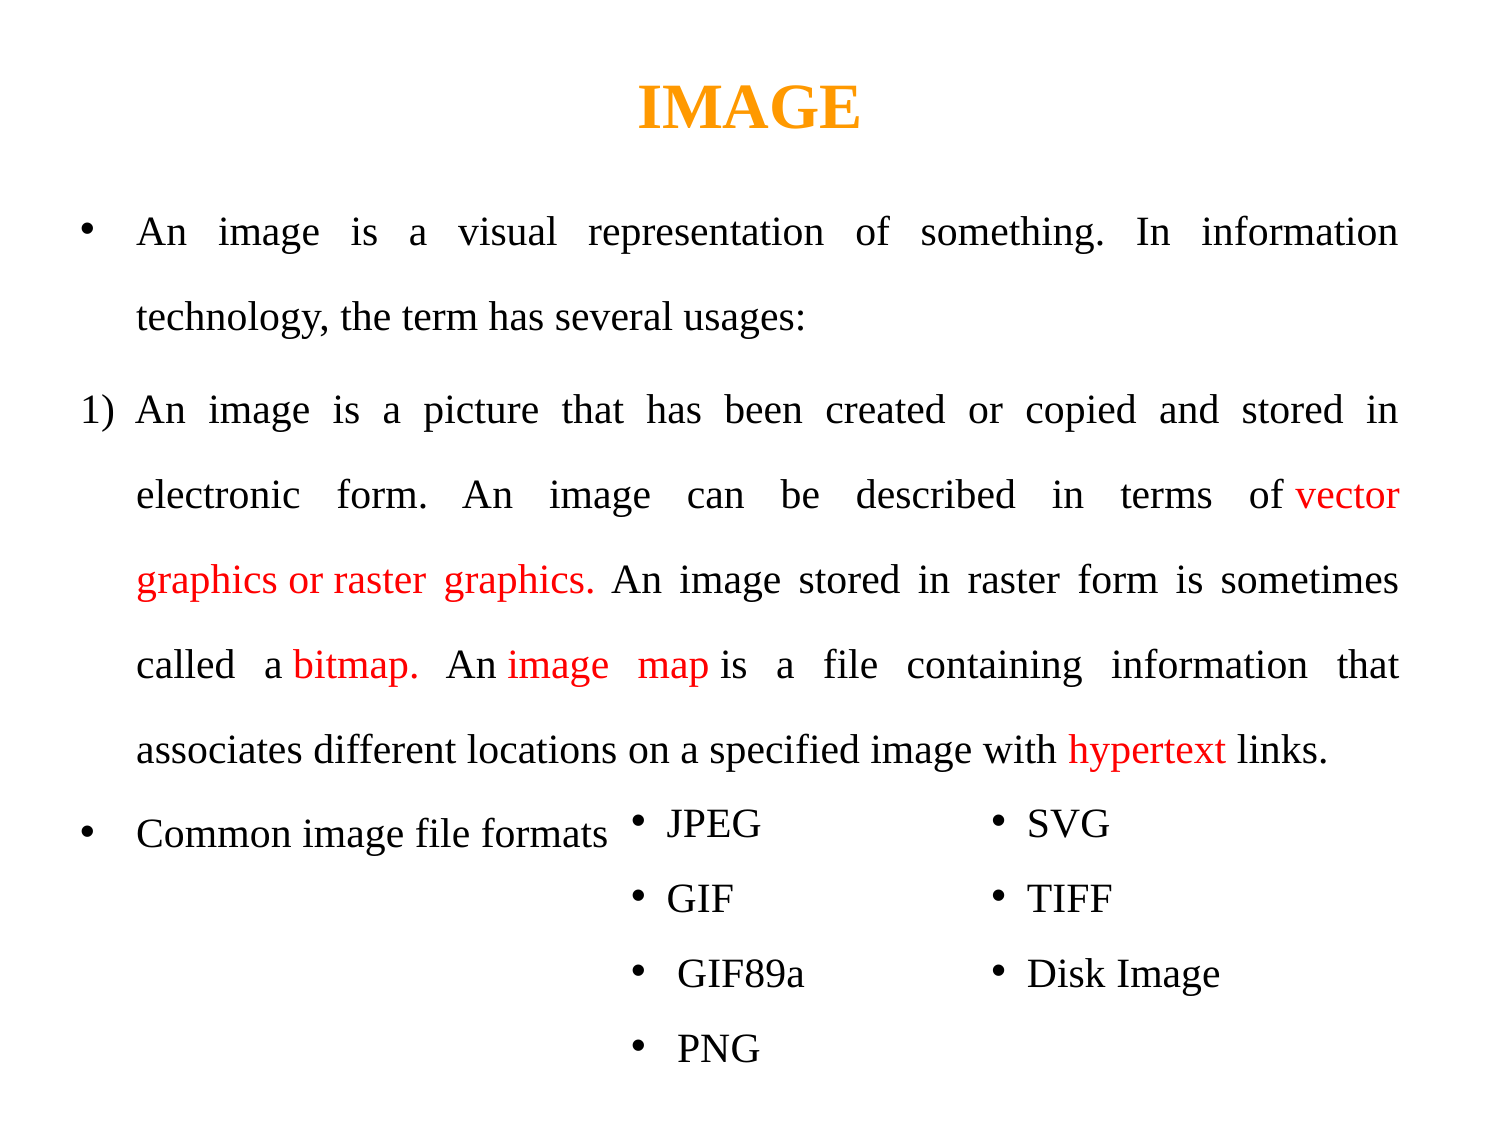

# IMAGE
An image is a visual representation of something. In information technology, the term has several usages:
1) An image is a picture that has been created or copied and stored in electronic form. An image can be described in terms of vector graphics or raster graphics. An image stored in raster form is sometimes called a bitmap. An image map is a file containing information that associates different locations on a specified image with hypertext links.
Common image file formats

JPEG
GIF
 GIF89a
 PNG
SVG
TIFF
Disk Image